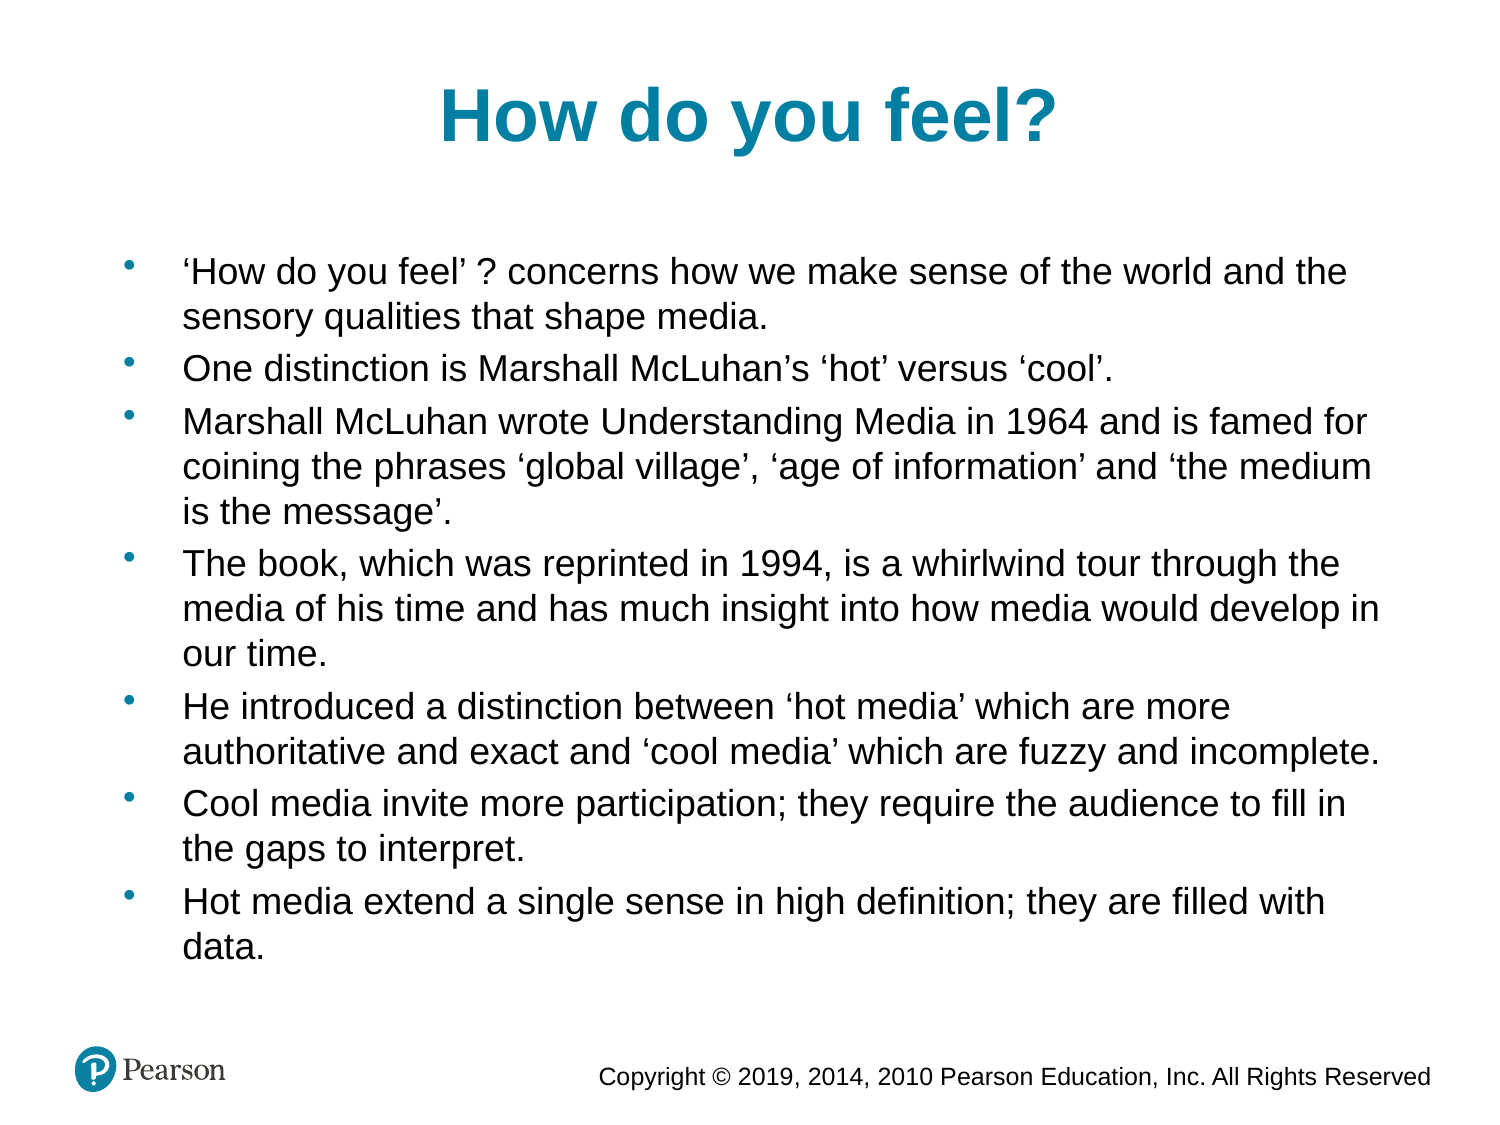

How do you feel?
‘How do you feel’ ? concerns how we make sense of the world and the sensory qualities that shape media.
One distinction is Marshall McLuhan’s ‘hot’ versus ‘cool’.
Marshall McLuhan wrote Understanding Media in 1964 and is famed for coining the phrases ‘global village’, ‘age of information’ and ‘the medium is the message’.
The book, which was reprinted in 1994, is a whirlwind tour through the media of his time and has much insight into how media would develop in our time.
He introduced a distinction between ‘hot media’ which are more authoritative and exact and ‘cool media’ which are fuzzy and incomplete.
Cool media invite more participation; they require the audience to fill in the gaps to interpret.
Hot media extend a single sense in high definition; they are filled with data.